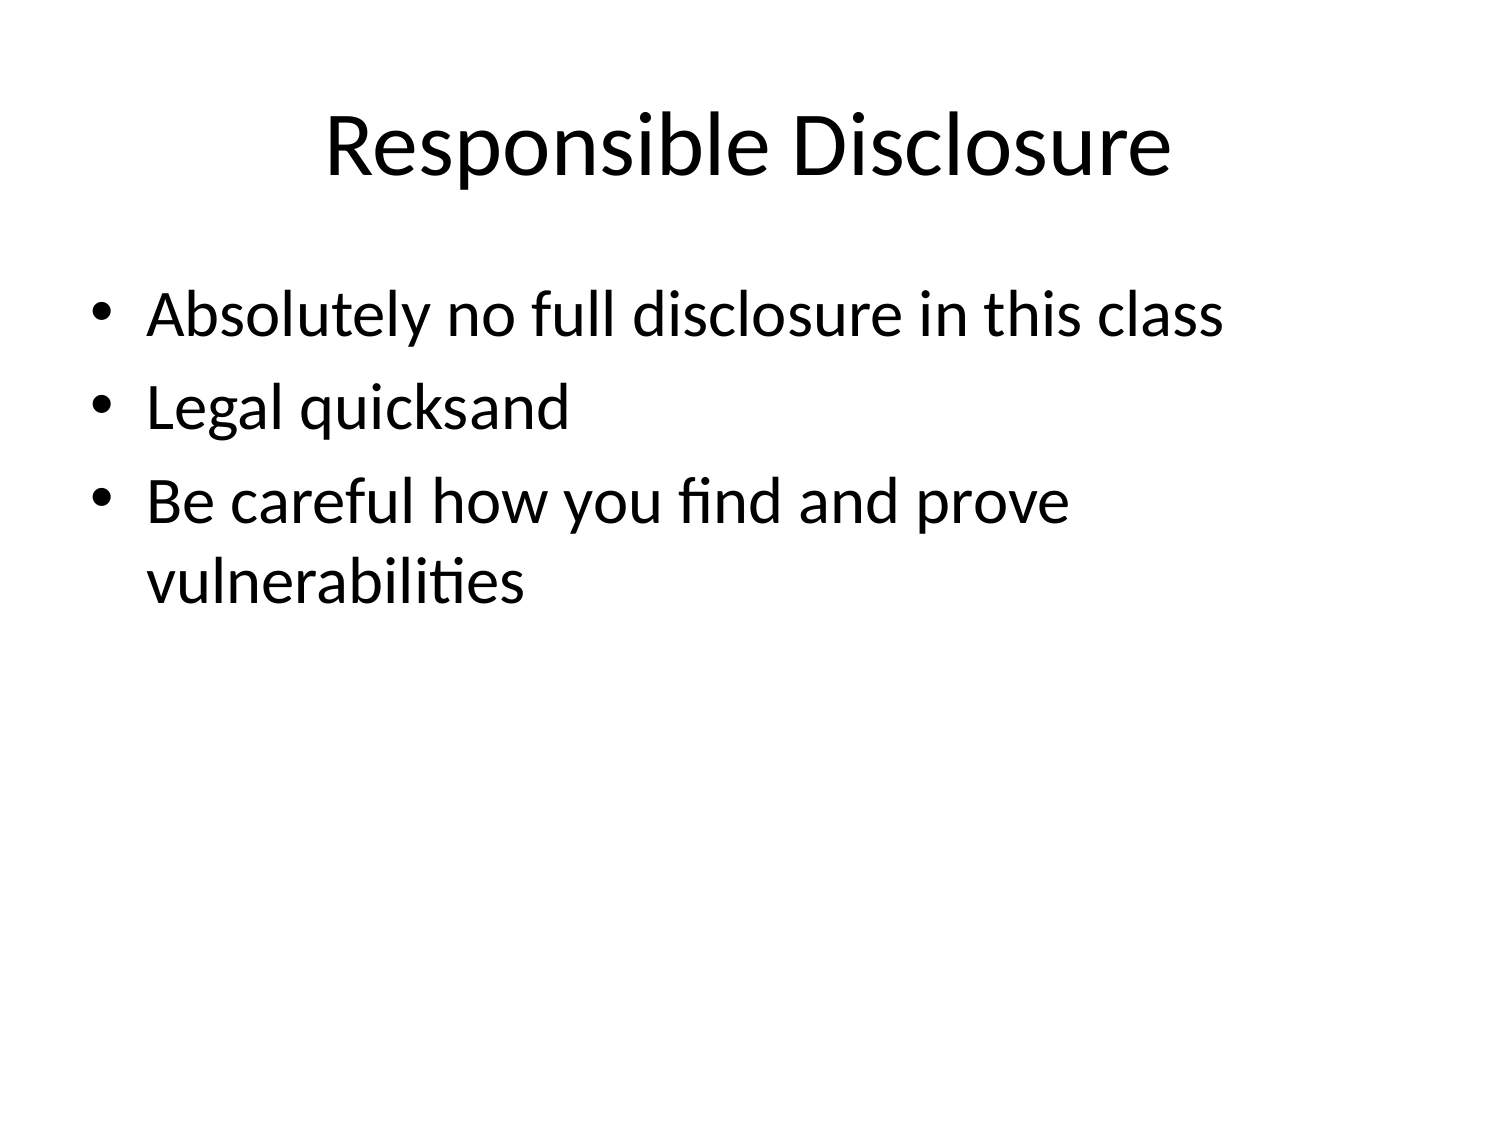

# Responsible Disclosure
Absolutely no full disclosure in this class
Legal quicksand
Be careful how you find and prove vulnerabilities